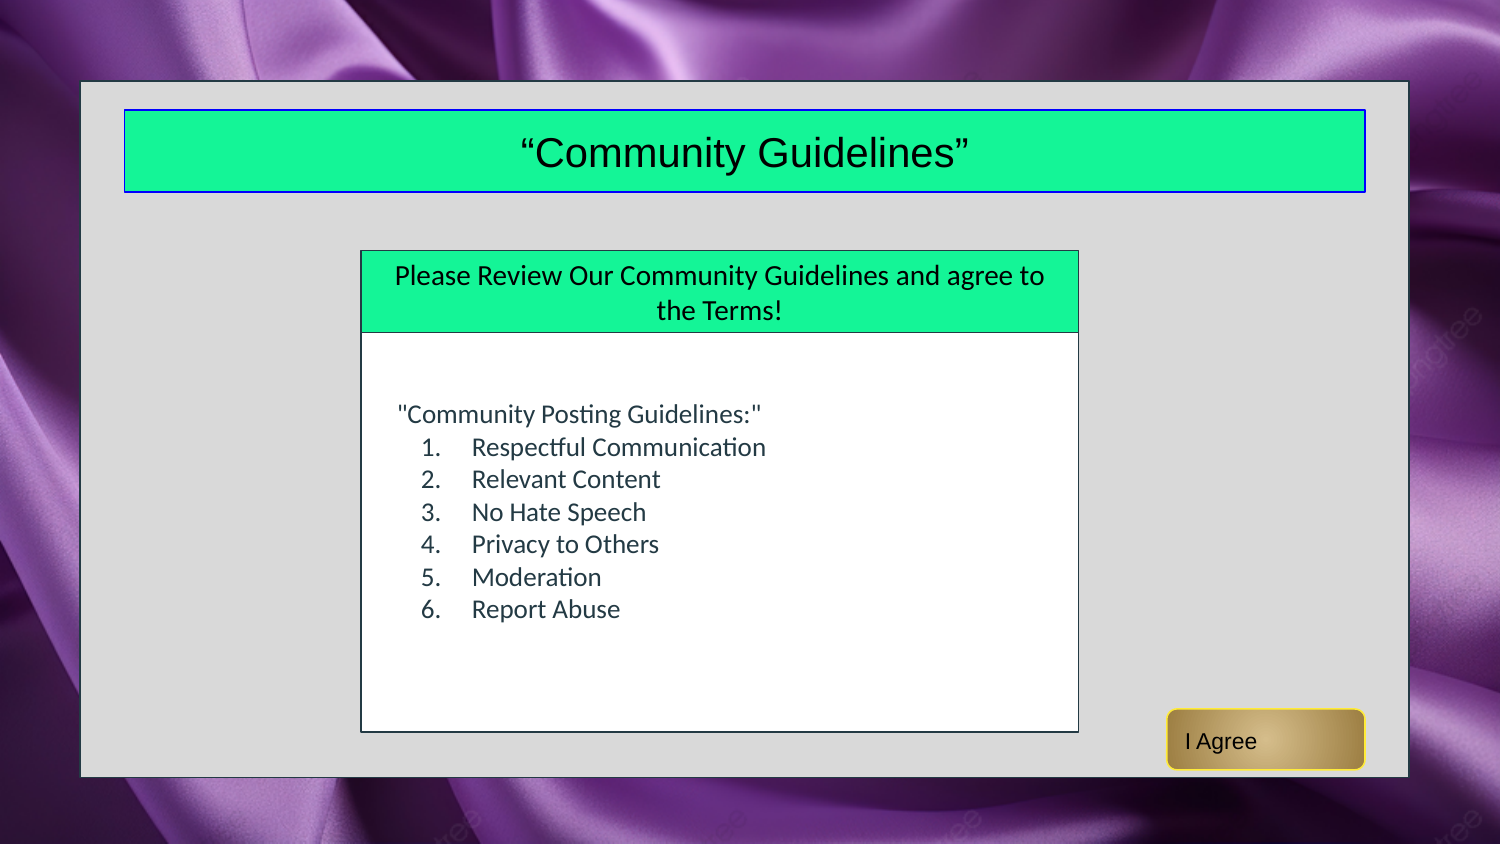

“Community Guidelines”
Please Review Our Community Guidelines and agree to the Terms!

"Community Posting Guidelines:"
Respectful Communication
Relevant Content
No Hate Speech
Privacy to Others
Moderation
Report Abuse

I Agree